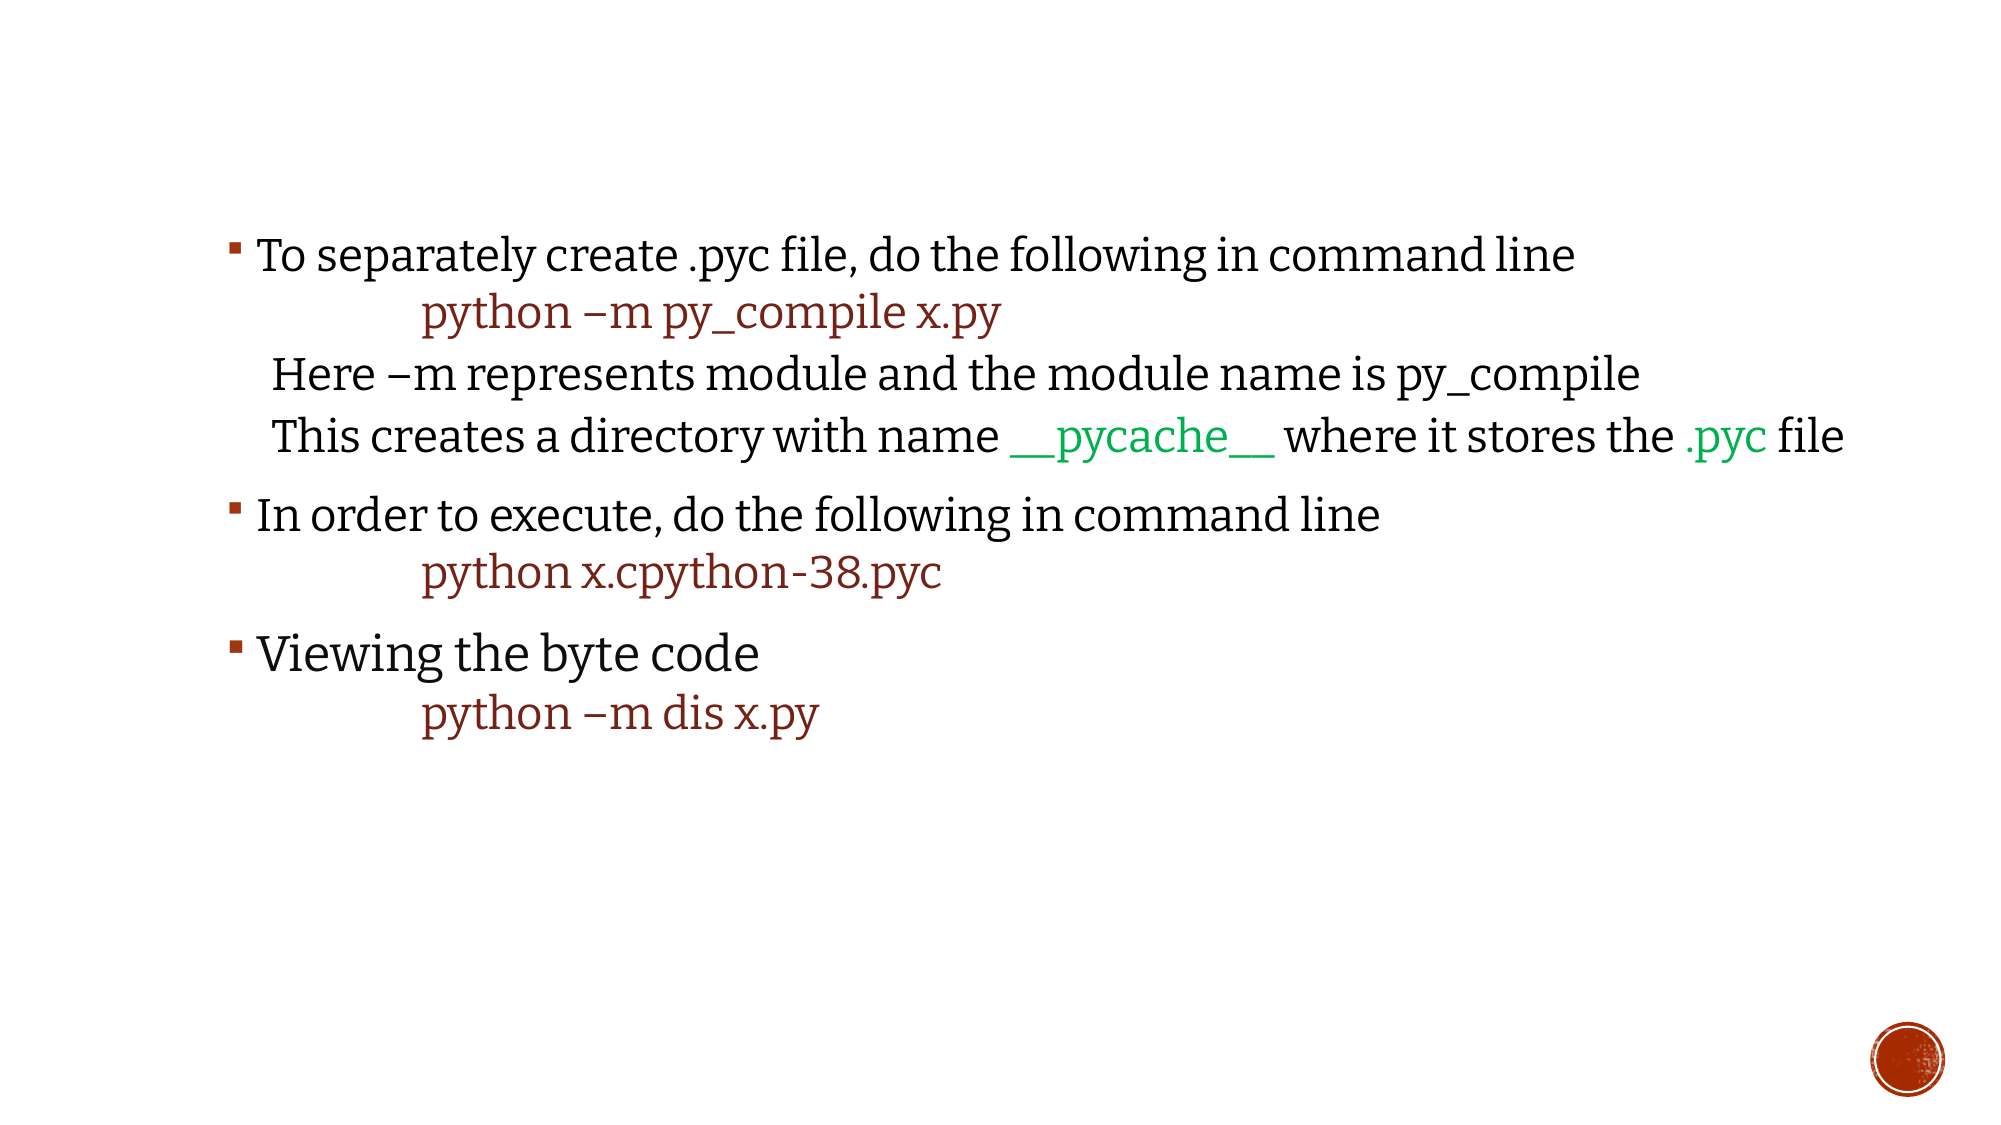

To separately create .pyc file, do the following in command line
	python –m py_compile x.py
Here –m represents module and the module name is py_compile
This creates a directory with name __pycache__ where it stores the .pyc file
In order to execute, do the following in command line
	python x.cpython-38.pyc
Viewing the byte code
	python –m dis x.py